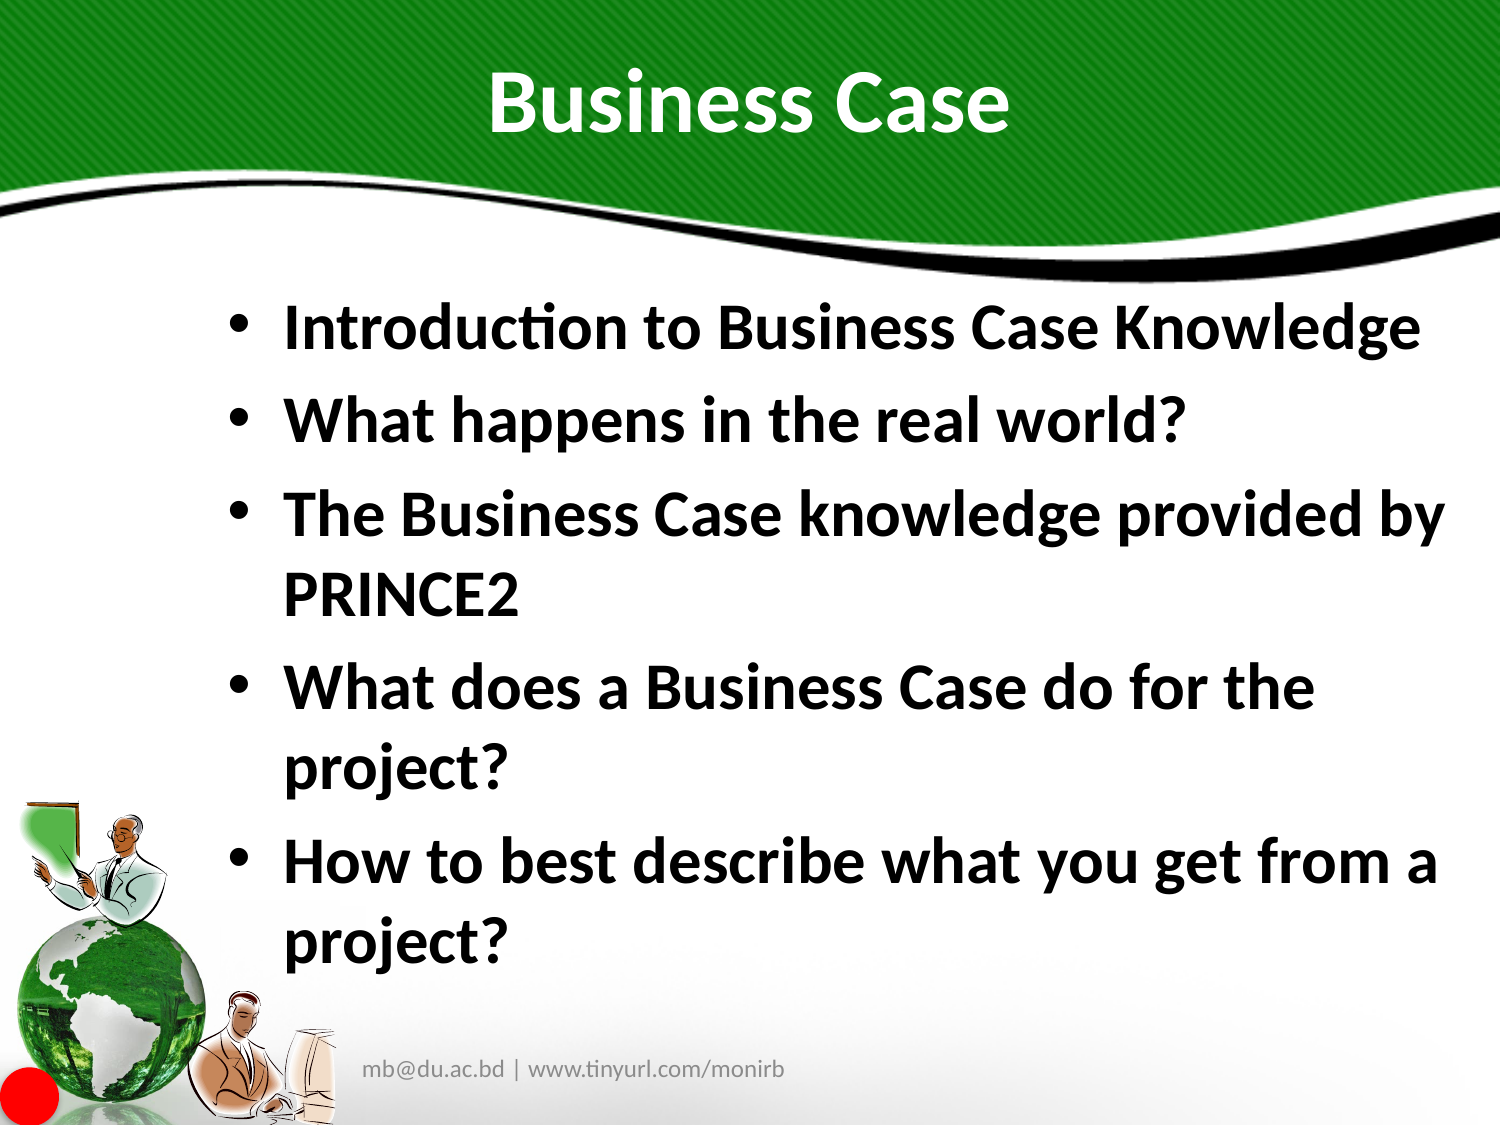

# Business Case
Introduction to Business Case Knowledge
What happens in the real world?
The Business Case knowledge provided by PRINCE2
What does a Business Case do for the project?
How to best describe what you get from a project?
mb@du.ac.bd | www.tinyurl.com/monirb